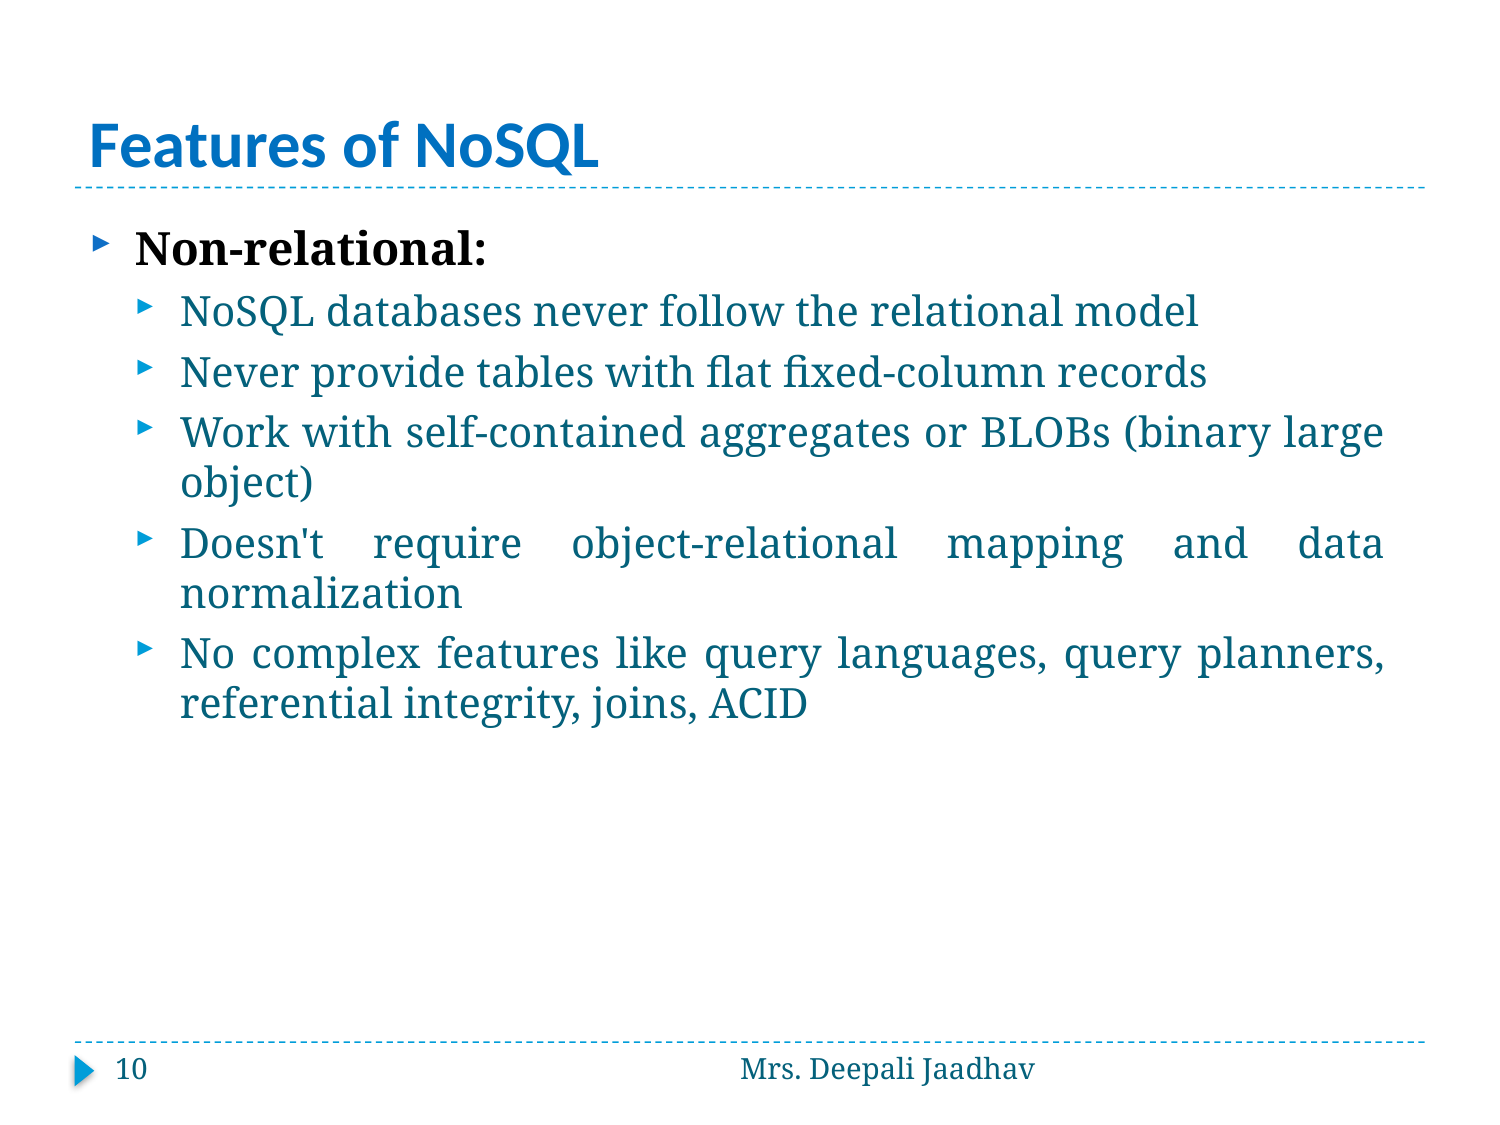

# Features of NoSQL
Non-relational:
NoSQL databases never follow the relational model
Never provide tables with flat fixed-column records
Work with self-contained aggregates or BLOBs (binary large object)
Doesn't require object-relational mapping and data normalization
No complex features like query languages, query planners, referential integrity, joins, ACID

10
Mrs. Deepali Jaadhav